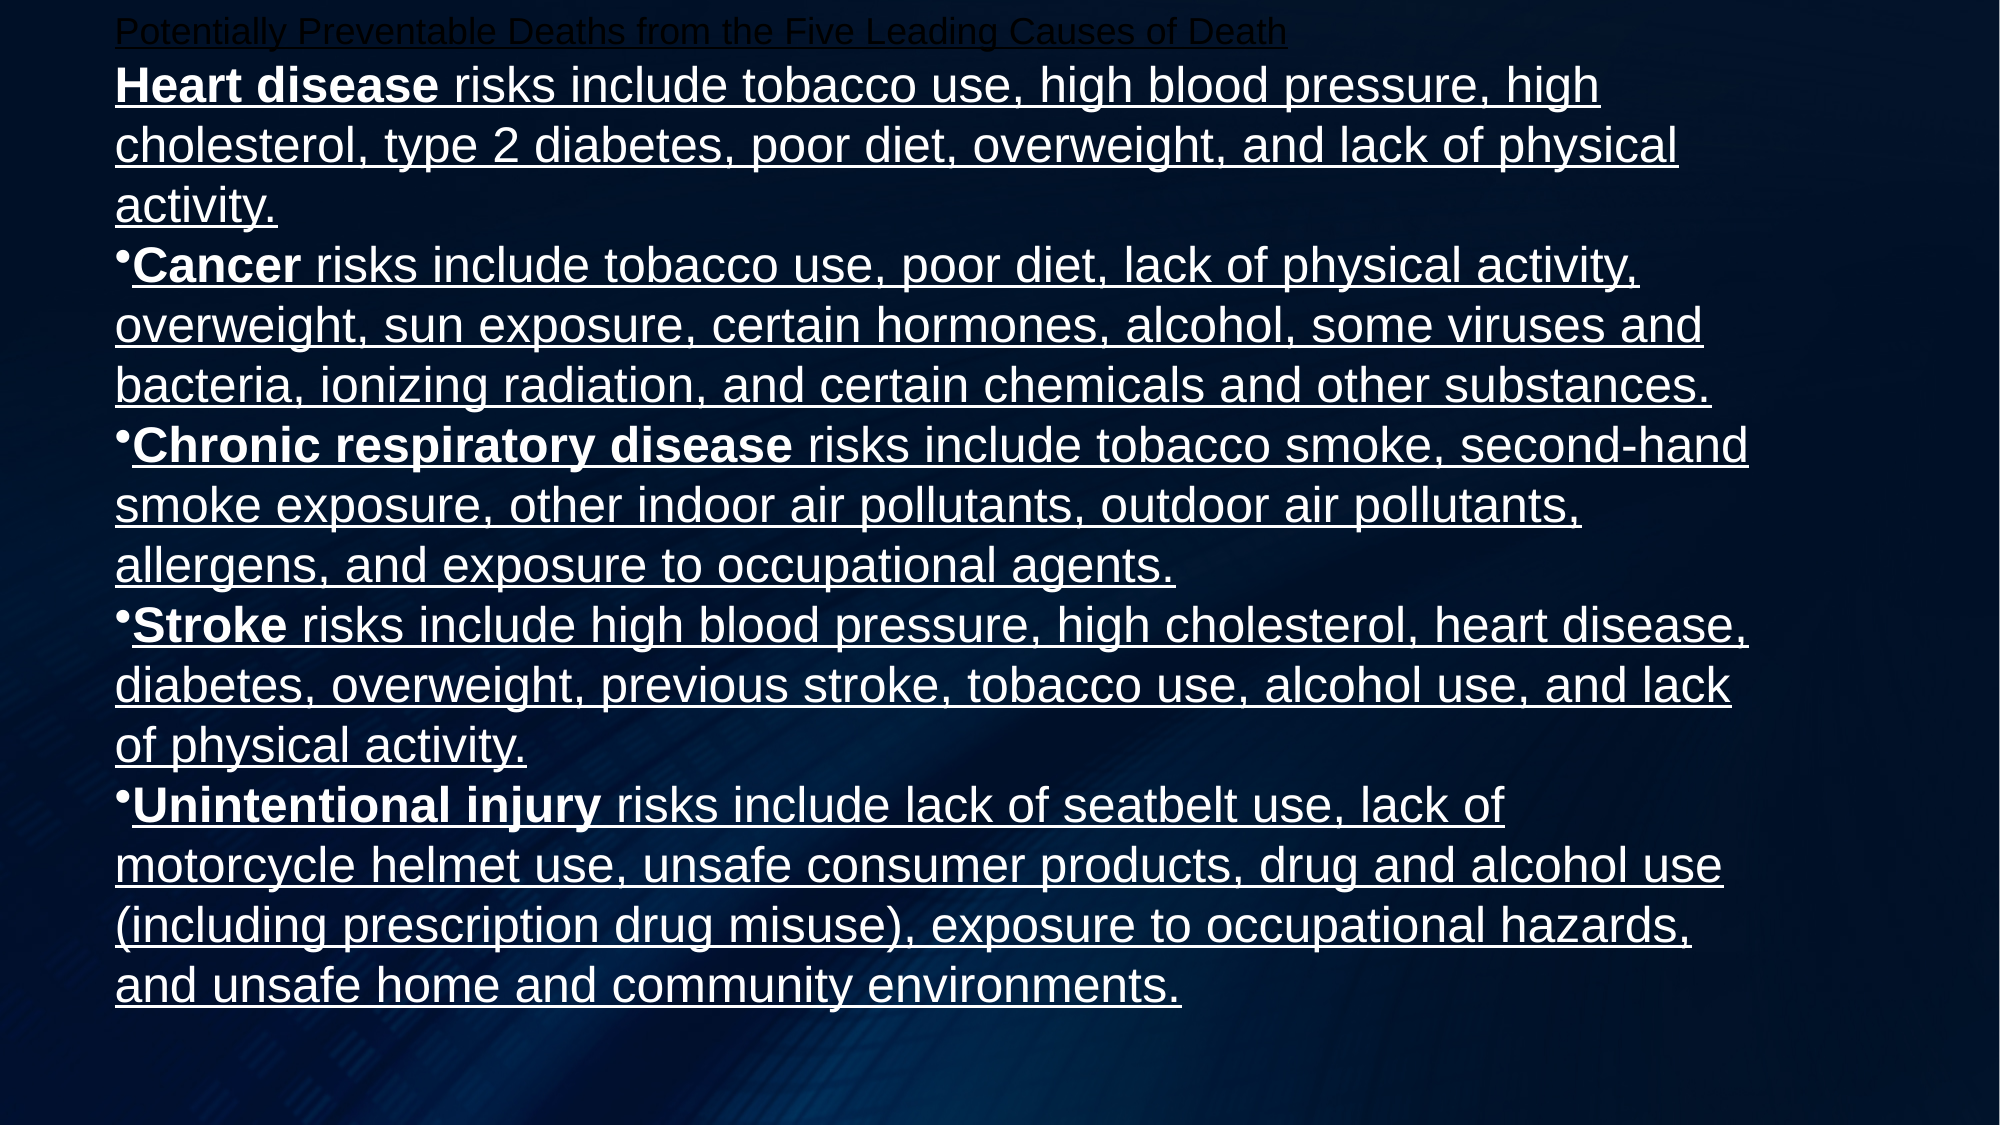

Potentially Preventable Deaths from the Five Leading Causes of Death
Heart disease risks include tobacco use, high blood pressure, high cholesterol, type 2 diabetes, poor diet, overweight, and lack of physical activity.
Cancer risks include tobacco use, poor diet, lack of physical activity, overweight, sun exposure, certain hormones, alcohol, some viruses and bacteria, ionizing radiation, and certain chemicals and other substances.
Chronic respiratory disease risks include tobacco smoke, second-hand smoke exposure, other indoor air pollutants, outdoor air pollutants, allergens, and exposure to occupational agents.
Stroke risks include high blood pressure, high cholesterol, heart disease, diabetes, overweight, previous stroke, tobacco use, alcohol use, and lack of physical activity.
Unintentional injury risks include lack of seatbelt use, lack of motorcycle helmet use, unsafe consumer products, drug and alcohol use (including prescription drug misuse), exposure to occupational hazards, and unsafe home and community environments.